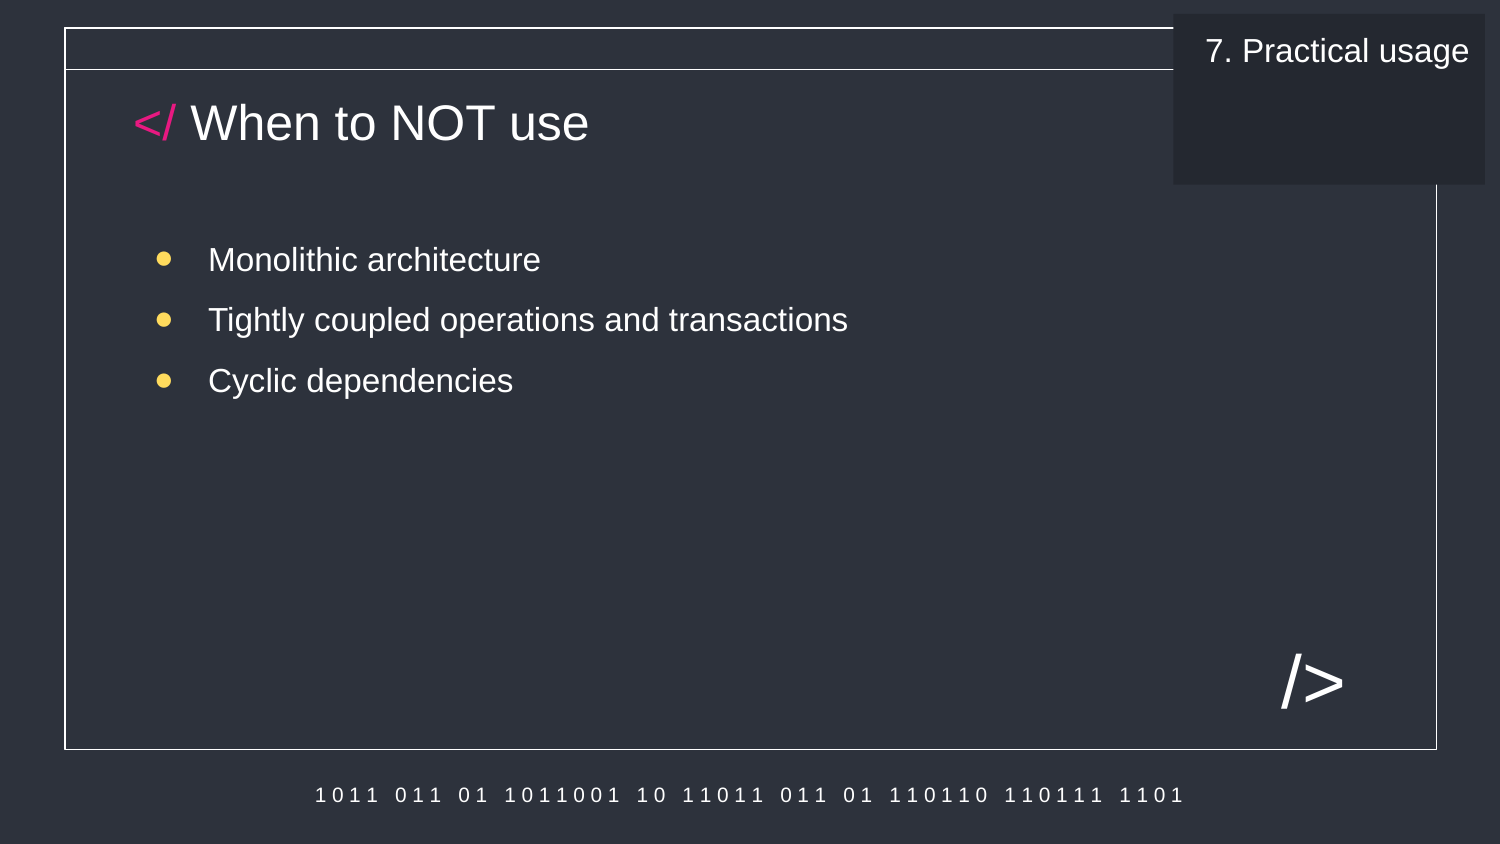

7. Practical usage
# </ When to NOT use

Monolithic architecture
Tightly coupled operations and transactions
Cyclic dependencies
/>